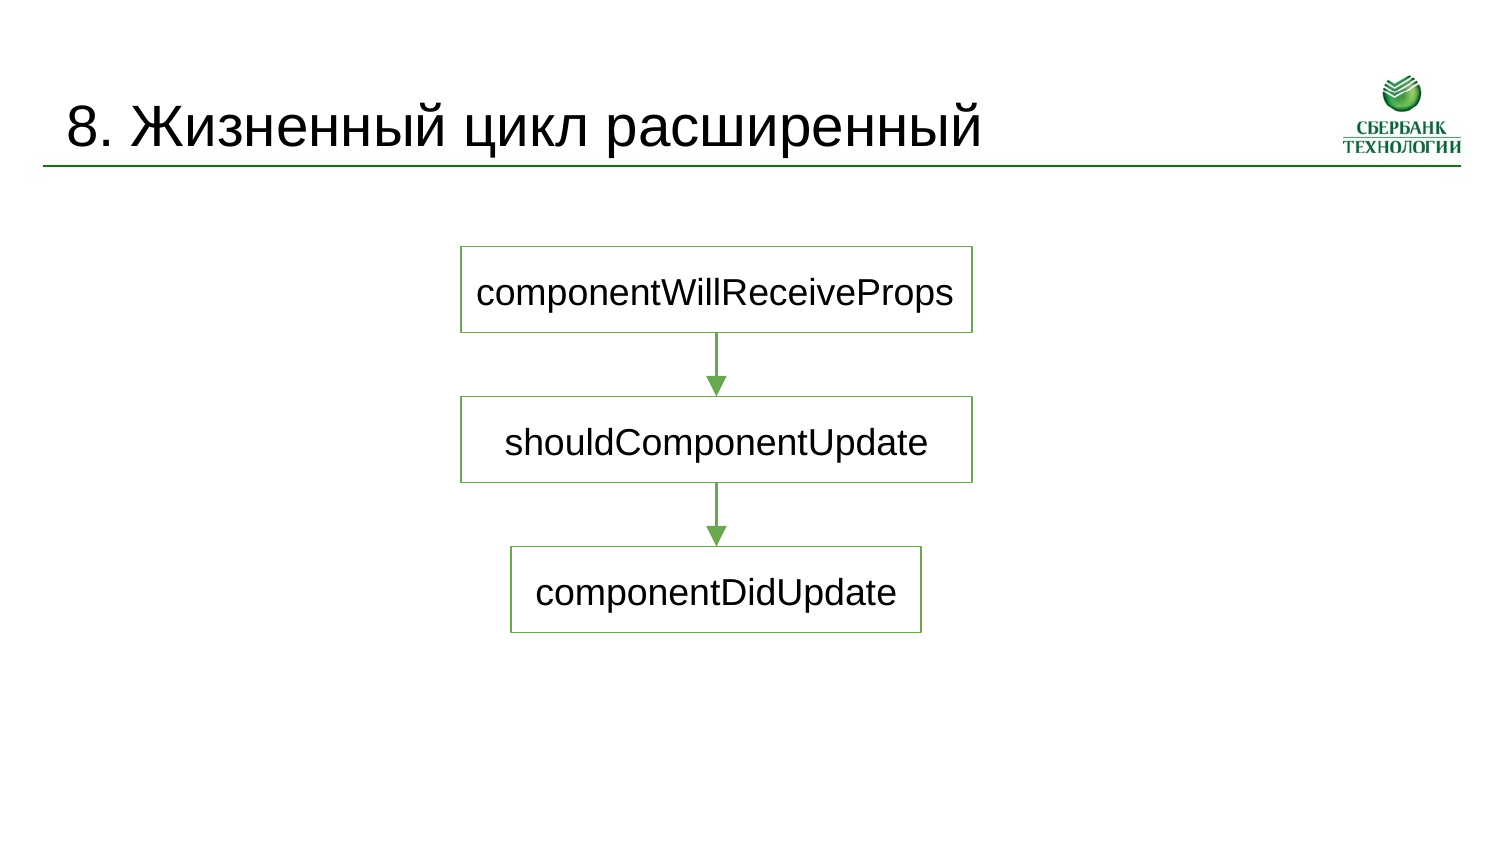

# 8. Жизненный цикл расширенный
componentWillReceiveProps
shouldComponentUpdate
componentDidUpdate